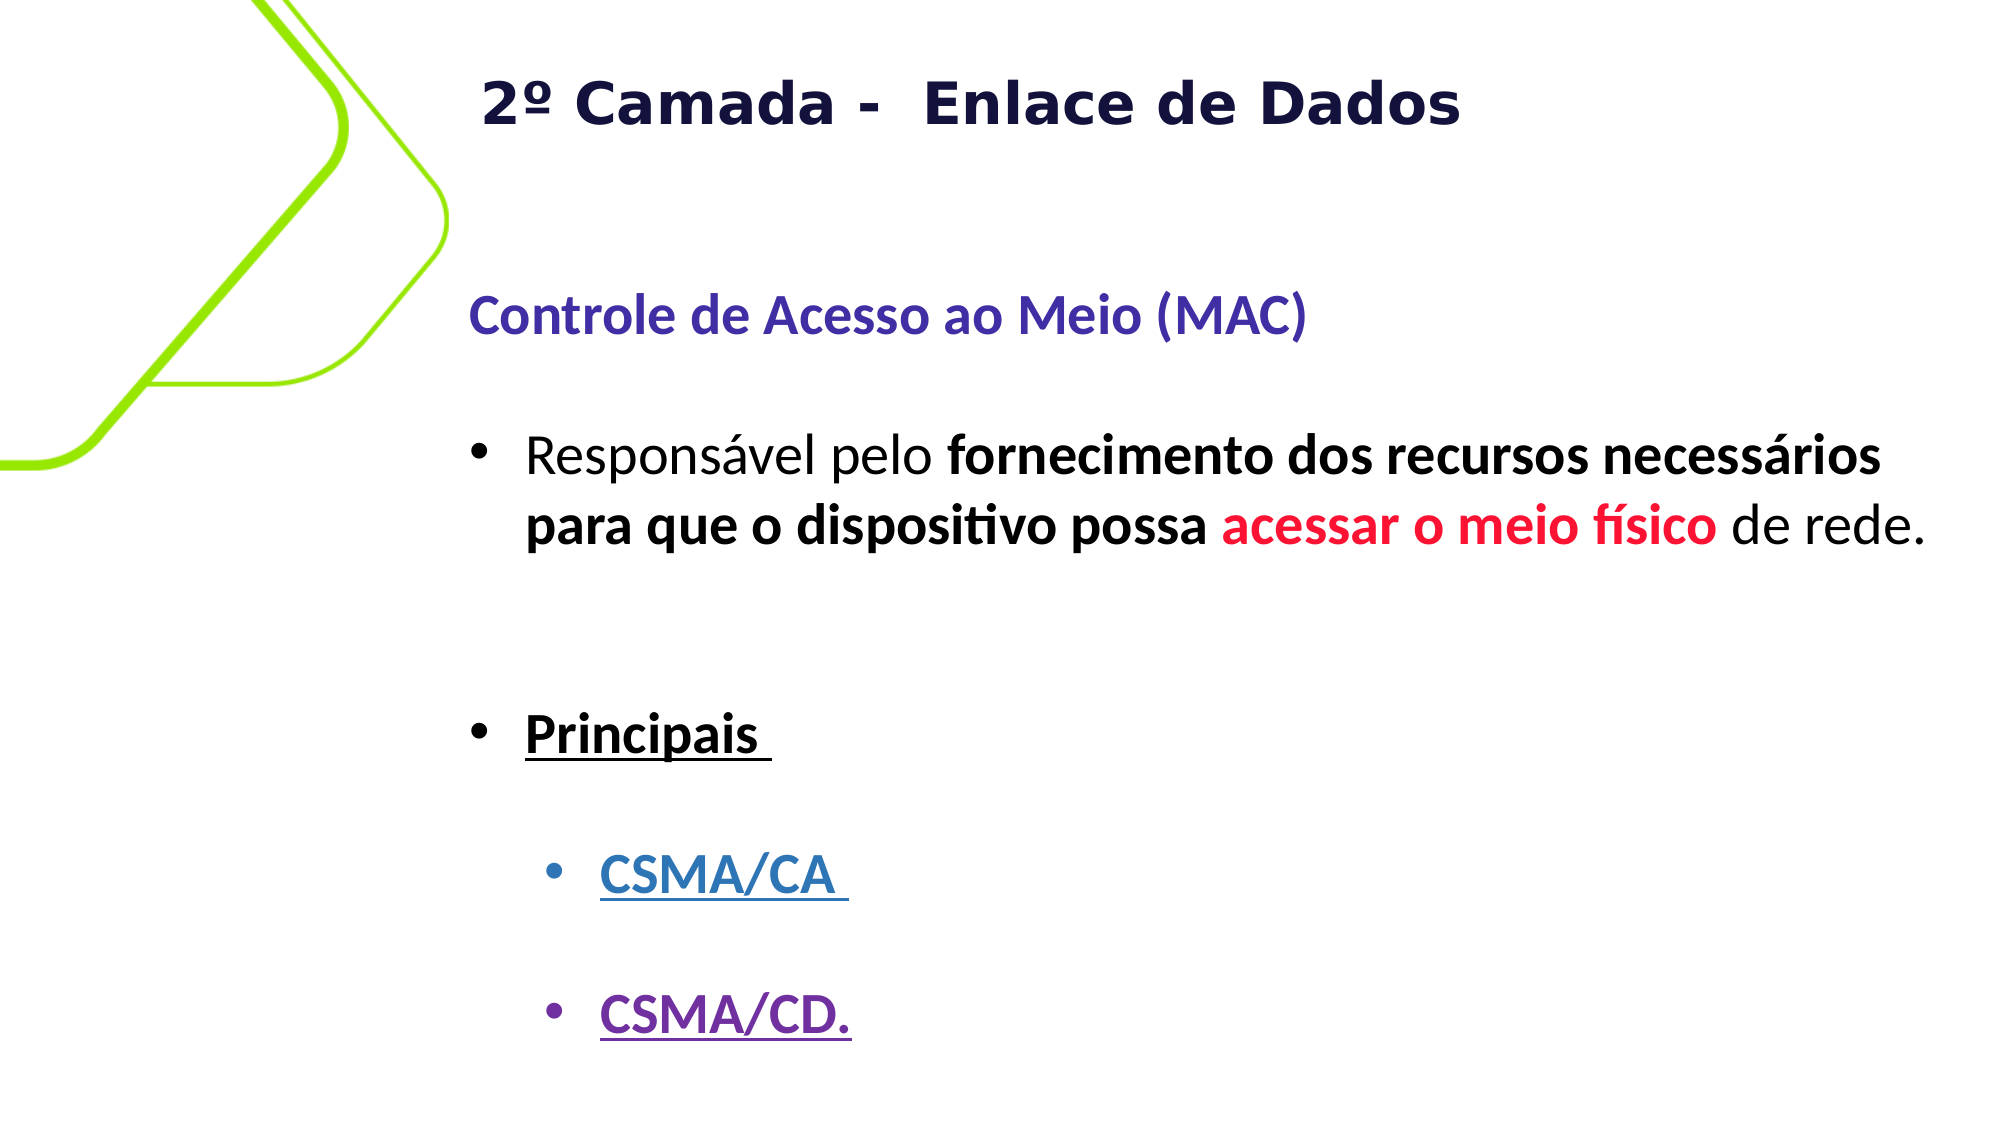

2º Camada -  Enlace de Dados
Controle de Acesso ao Meio (MAC)
Responsável pelo fornecimento dos recursos necessários para que o dispositivo possa acessar o meio físico de rede.

Principais
CSMA/CA
CSMA/CD.